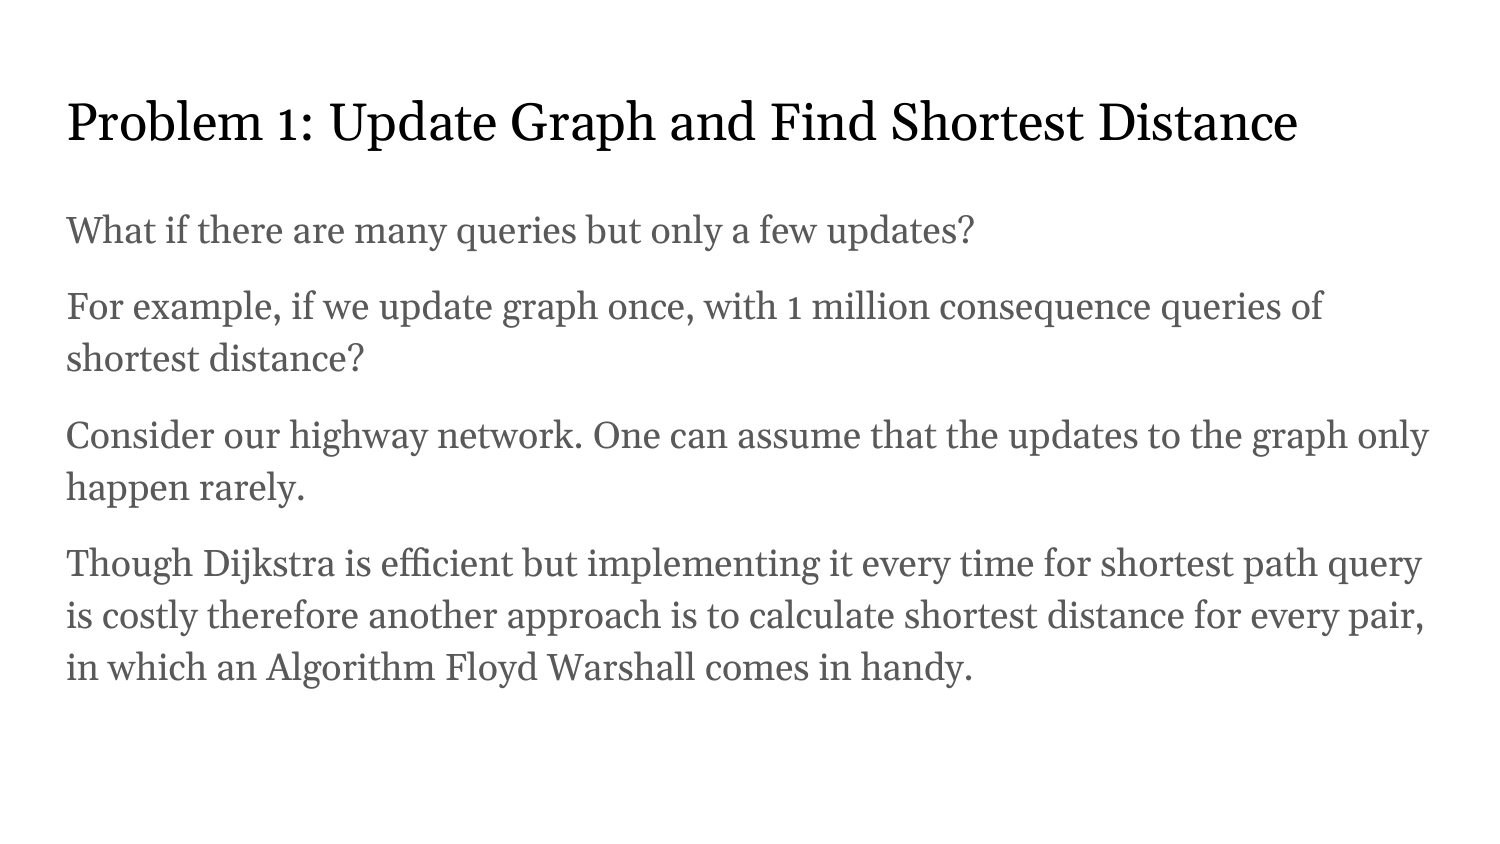

# Problem 1: Update Graph and Find Shortest Distance
What if there are many queries but only a few updates?
For example, if we update graph once, with 1 million consequence queries of shortest distance?
Consider our highway network. One can assume that the updates to the graph only happen rarely.
Though Dijkstra is efficient but implementing it every time for shortest path query is costly therefore another approach is to calculate shortest distance for every pair, in which an Algorithm Floyd Warshall comes in handy.